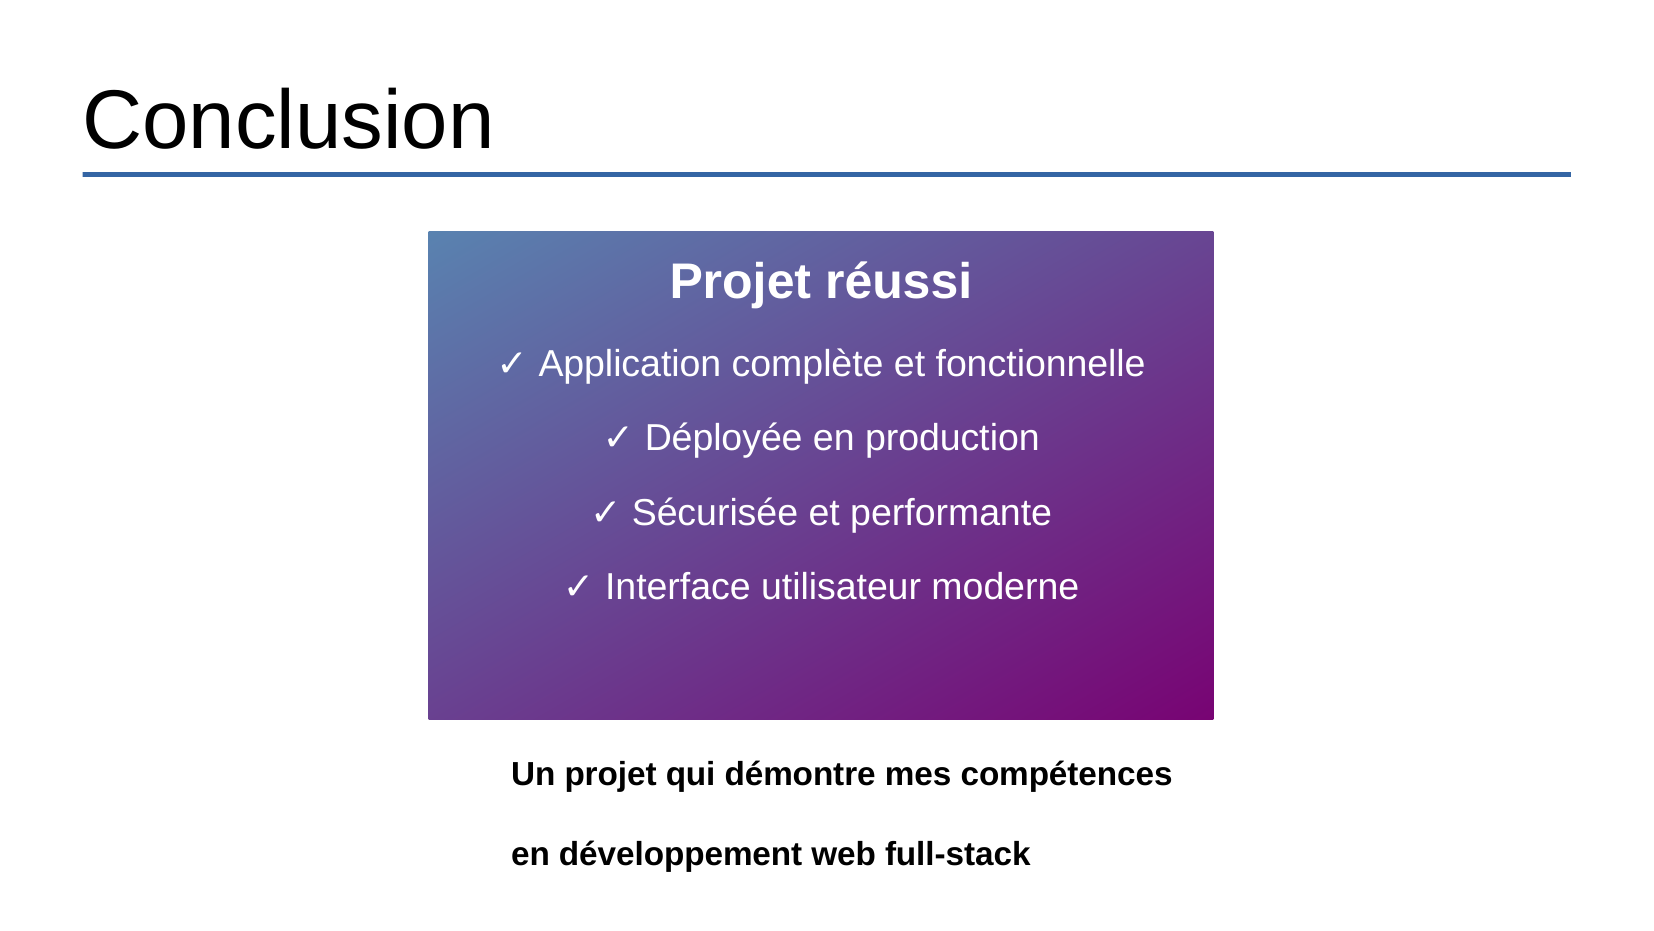

# Conclusion

Projet réussi
✓ Application complète et fonctionnelle
✓ Déployée en production
✓ Sécurisée et performante
✓ Interface utilisateur moderne
Un projet qui démontre mes compétences

en développement web full-stack